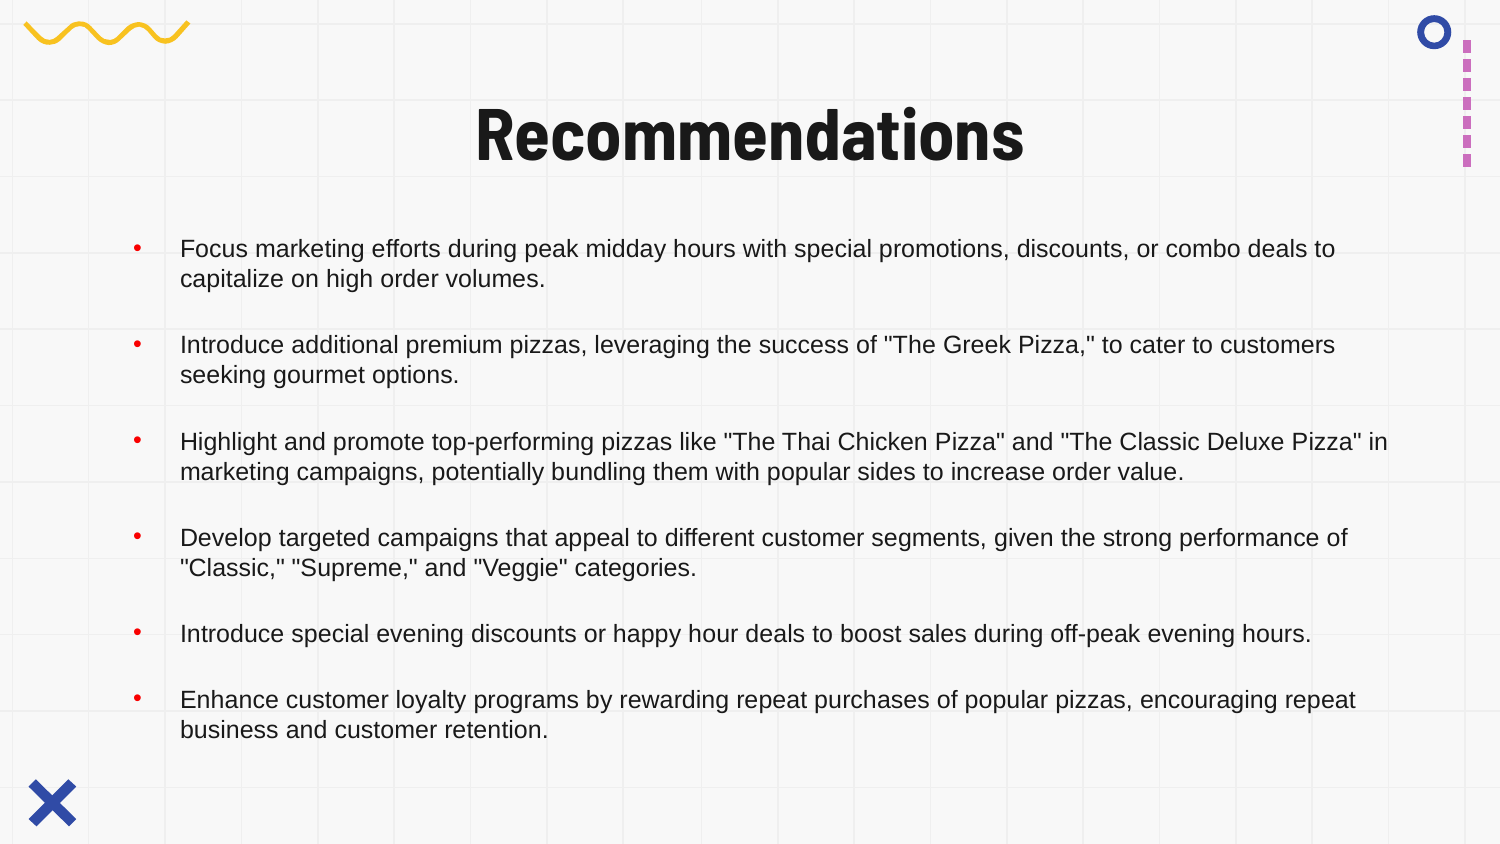

# Recommendations
Focus marketing efforts during peak midday hours with special promotions, discounts, or combo deals to capitalize on high order volumes.
Introduce additional premium pizzas, leveraging the success of "The Greek Pizza," to cater to customers seeking gourmet options.
Highlight and promote top-performing pizzas like "The Thai Chicken Pizza" and "The Classic Deluxe Pizza" in marketing campaigns, potentially bundling them with popular sides to increase order value.
Develop targeted campaigns that appeal to different customer segments, given the strong performance of "Classic," "Supreme," and "Veggie" categories.
Introduce special evening discounts or happy hour deals to boost sales during off-peak evening hours.
Enhance customer loyalty programs by rewarding repeat purchases of popular pizzas, encouraging repeat business and customer retention.